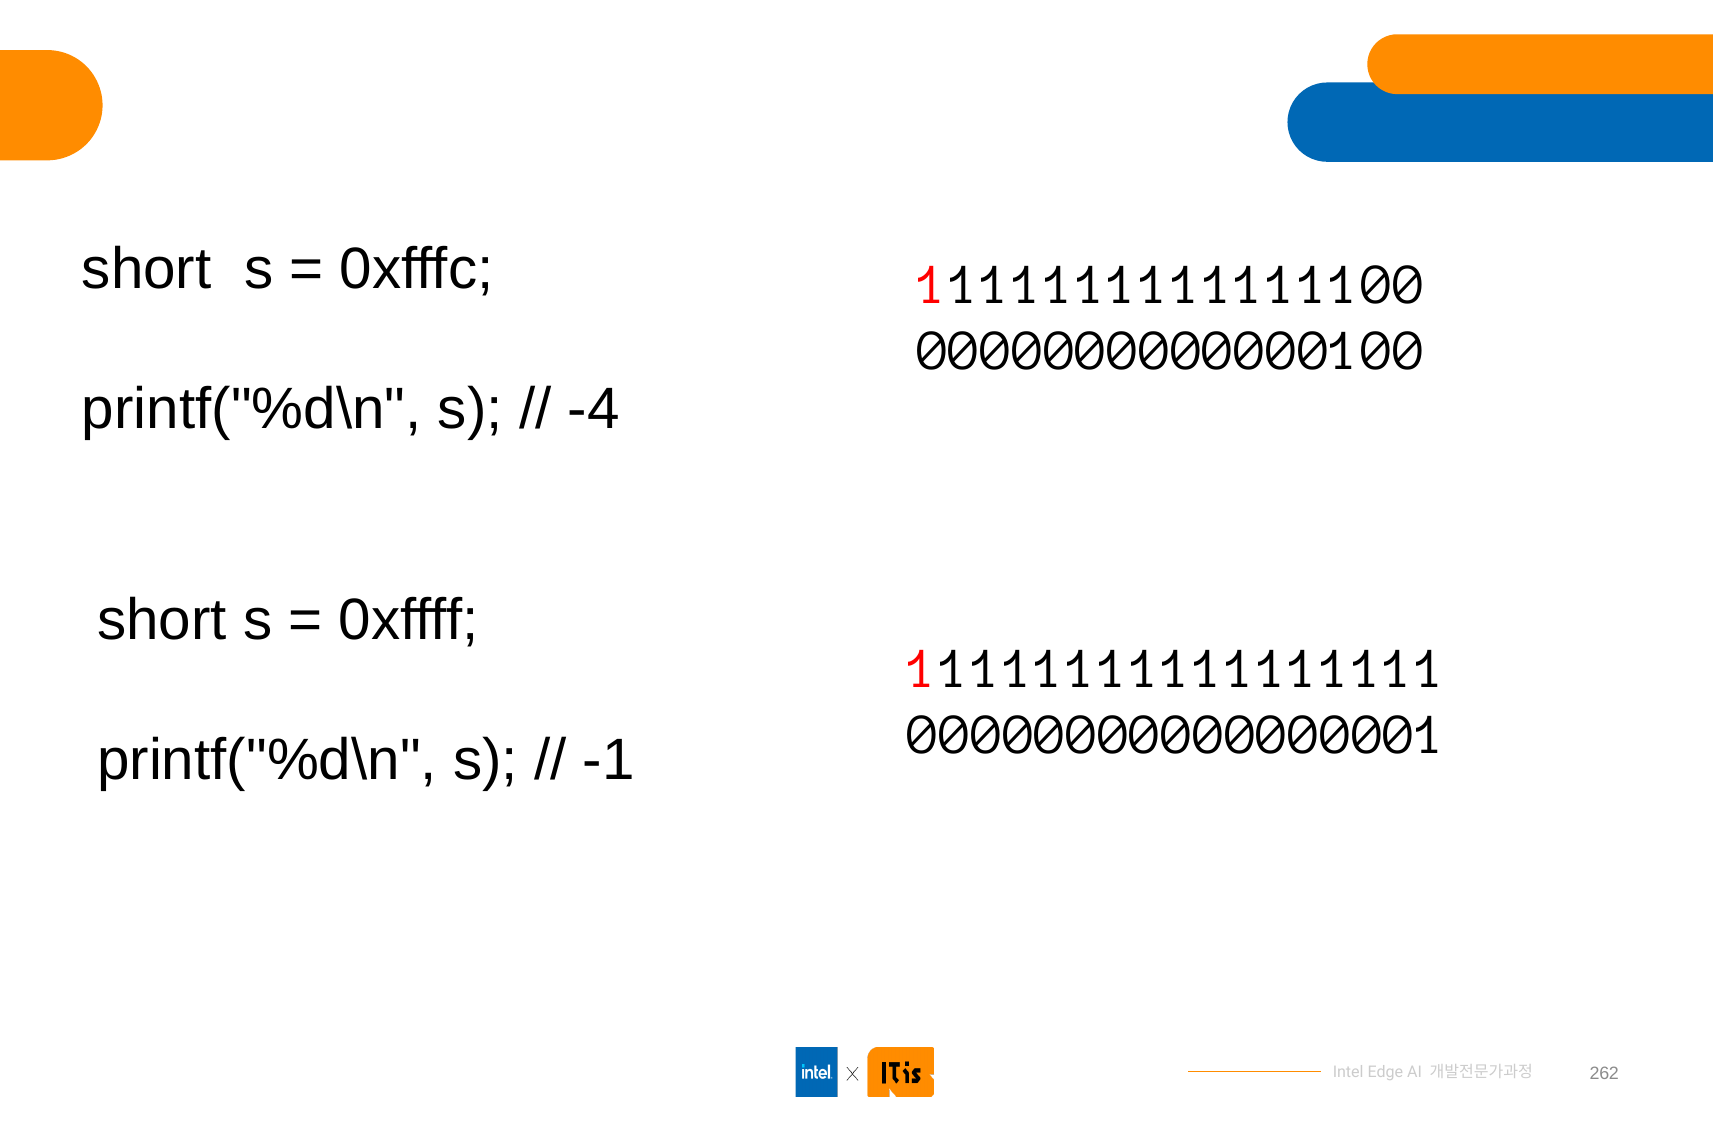

#
short  s = 0xfffc;

printf("%d\n", s); // -4
1111111111111100
0000000000000100
short s = 0xffff;

printf("%d\n", s); // -1
11111111111111111
00000000000000001
262